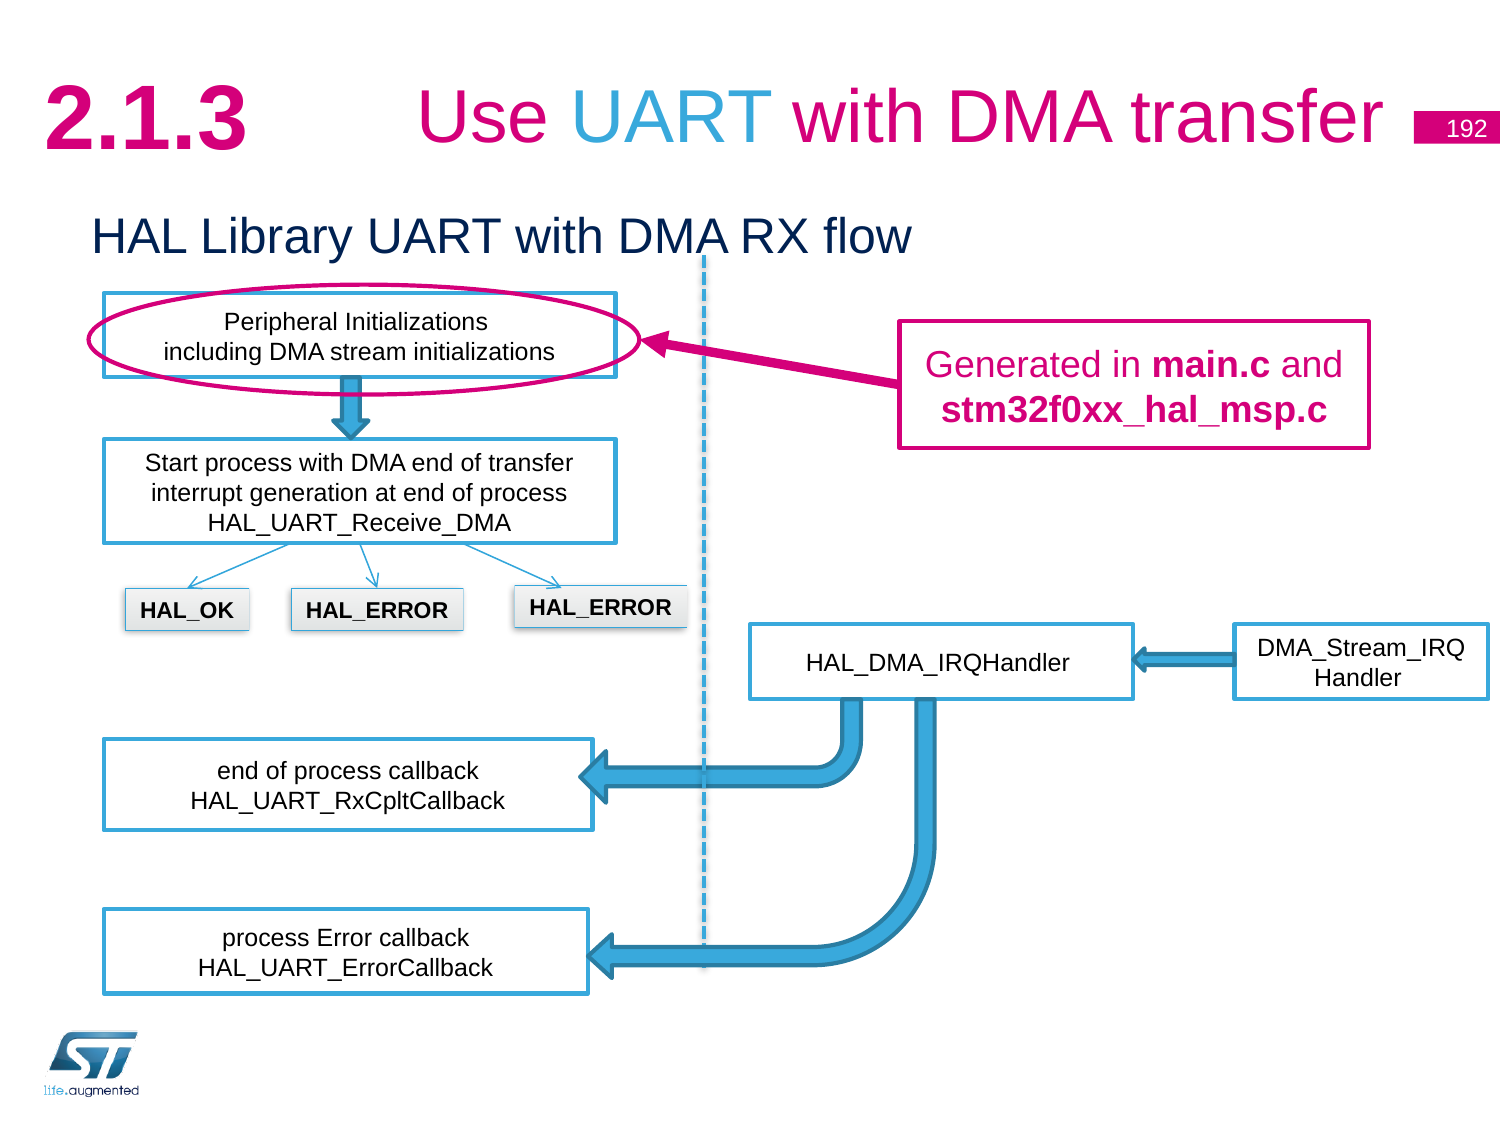

# Use UART with DMA transfer
2.1.3
192
HAL Library UART with DMA RX flow

Peripheral Initializations
including DMA stream initializations
Generated in main.c and stm32f0xx_hal_msp.c

Start process with DMA end of transfer interrupt generation at end of process
HAL_UART_Receive_DMA
HAL_ERROR
HAL_OK
HAL_ERROR
HAL_DMA_IRQHandler
DMA_Stream_IRQHandler

end of process callback
HAL_UART_RxCpltCallback
process Error callback
HAL_UART_ErrorCallback